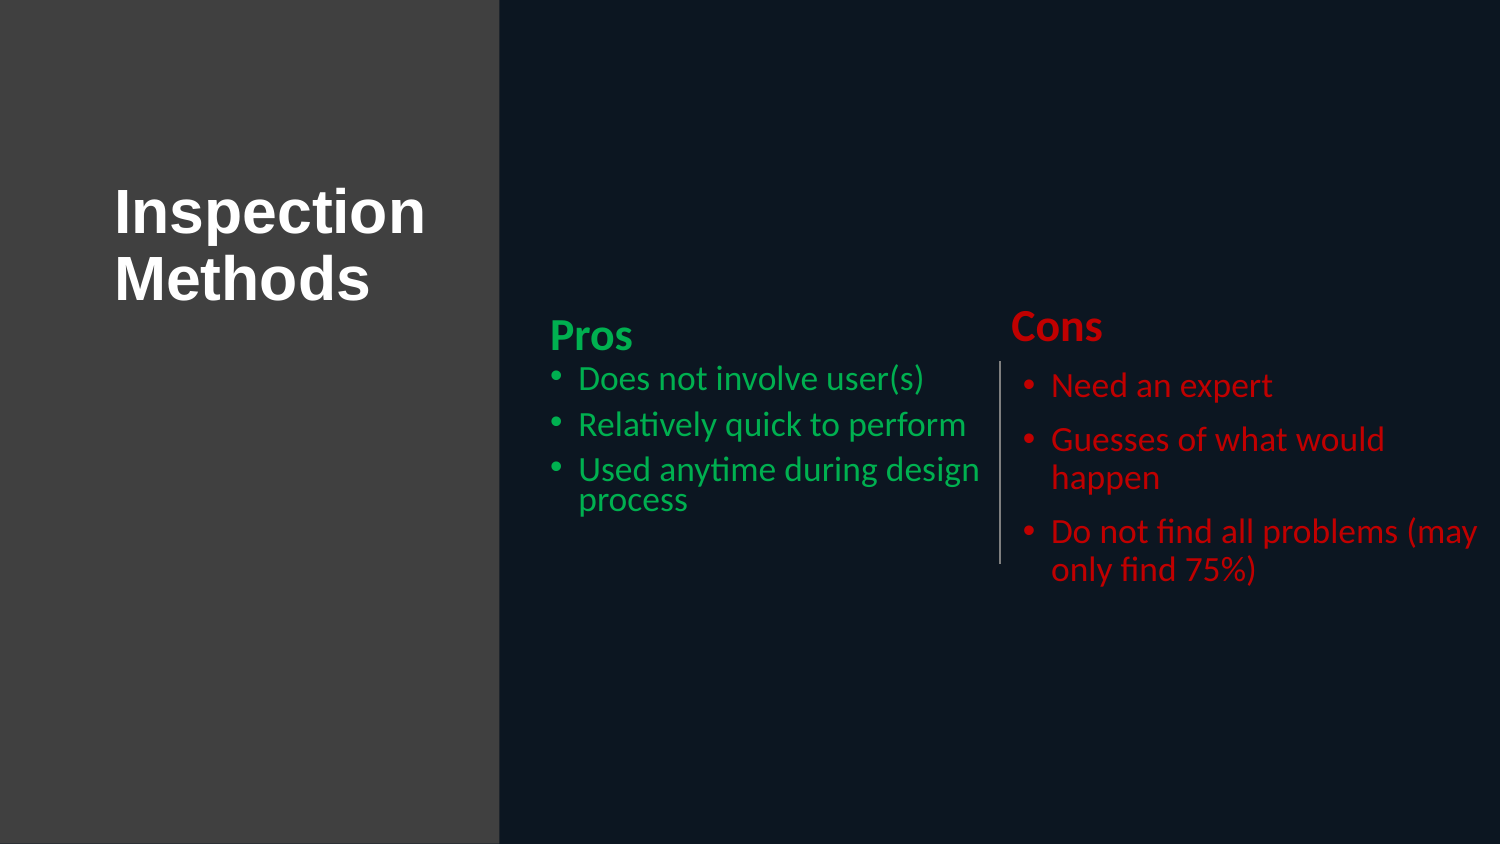

# Inspection Methods
Cons
Pros
Does not involve user(s)
Relatively quick to perform
Used anytime during design process
Need an expert
Guesses of what would happen
Do not find all problems (may only find 75%)